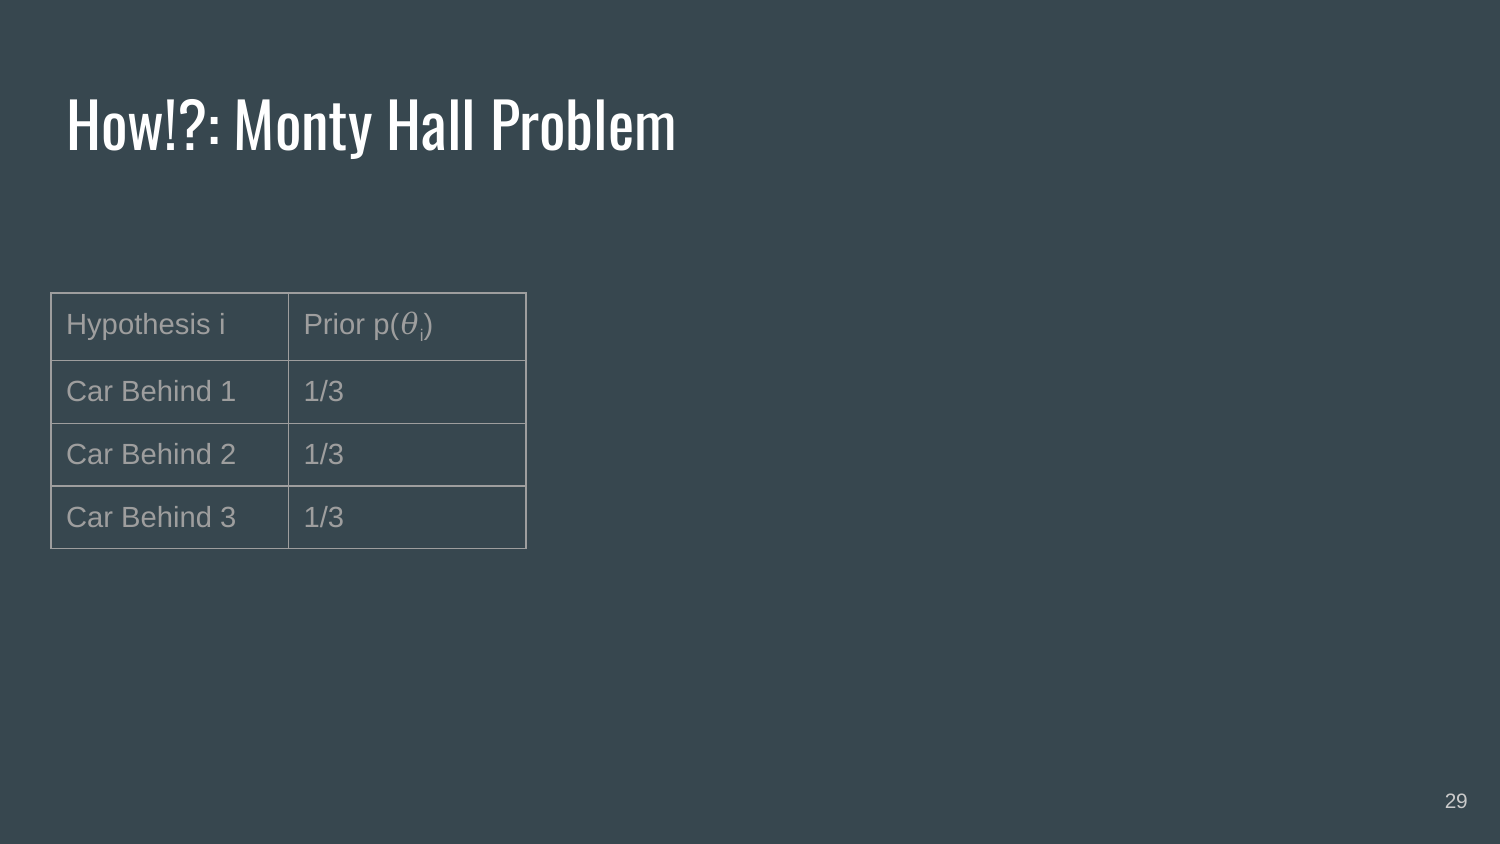

# How!?: Monty Hall Problem
| Hypothesis i | Prior p(𝜃i) |
| --- | --- |
| Car Behind 1 | 1/3 |
| Car Behind 2 | 1/3 |
| Car Behind 3 | 1/3 |
29